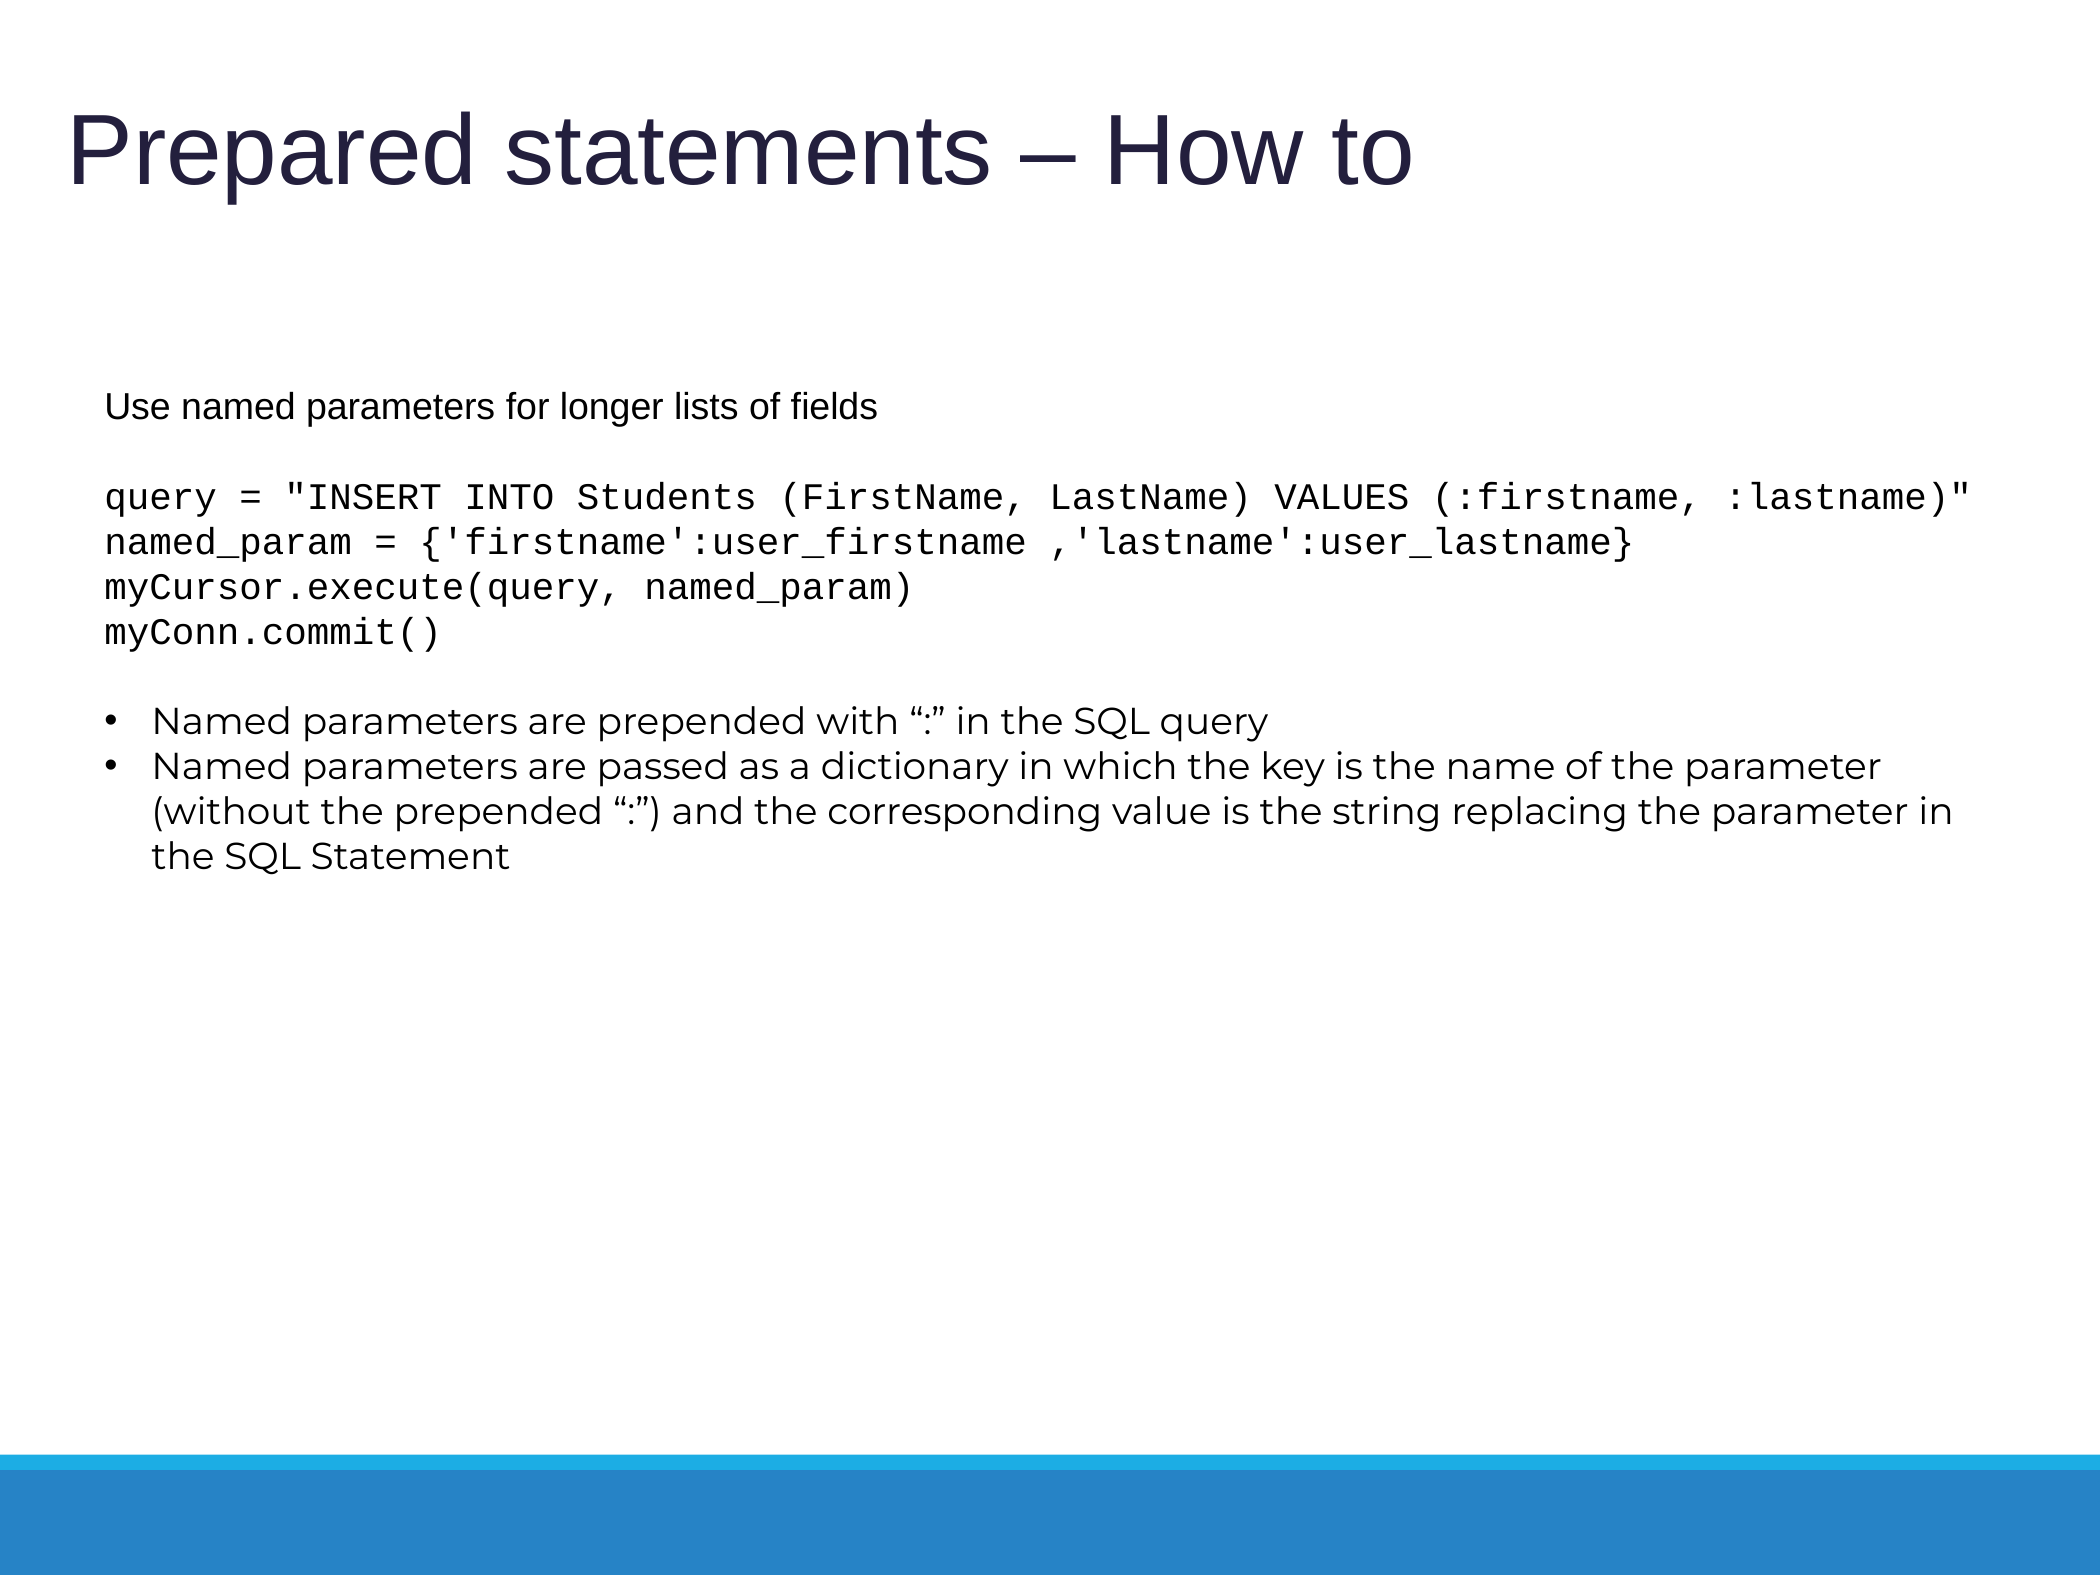

Prepared statements – How to
Use named parameters for longer lists of fields

query = "INSERT INTO Students (FirstName, LastName) VALUES (:firstname, :lastname)"
named_param = {'firstname':user_firstname ,'lastname':user_lastname}
myCursor.execute(query, named_param)
myConn.commit()

Named parameters are prepended with “:” in the SQL query
Named parameters are passed as a dictionary in which the key is the name of the parameter (without the prepended “:”) and the corresponding value is the string replacing the parameter in the SQL Statement